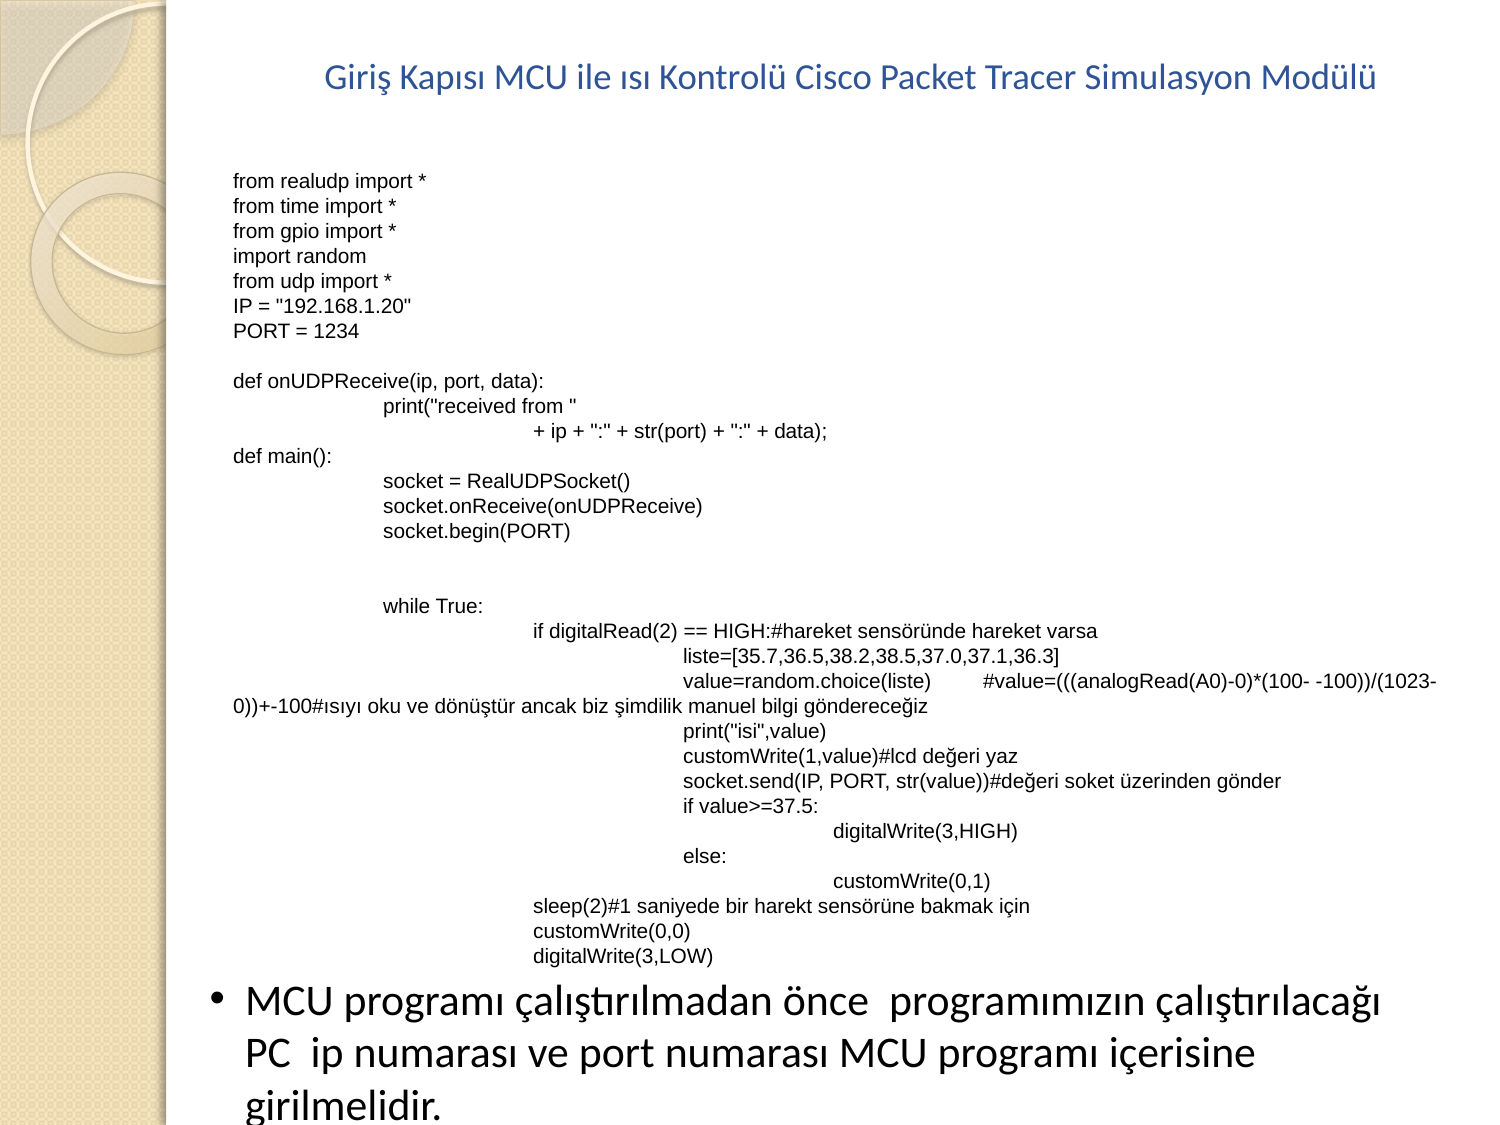

# Giriş Kapısı MCU ile ısı Kontrolü Cisco Packet Tracer Simulasyon Modülü
from realudp import *
from time import *
from gpio import *
import random
from udp import *
IP = "192.168.1.20"
PORT = 1234

def onUDPReceive(ip, port, data):
	print("received from "
		+ ip + ":" + str(port) + ":" + data);
def main():
	socket = RealUDPSocket()
	socket.onReceive(onUDPReceive)
	socket.begin(PORT)

	while True:
		if digitalRead(2) == HIGH:#hareket sensöründe hareket varsa
 			liste=[35.7,36.5,38.2,38.5,37.0,37.1,36.3]
 			value=random.choice(liste)	#value=(((analogRead(A0)-0)*(100- -100))/(1023-0))+-100#ısıyı oku ve dönüştür ancak biz şimdilik manuel bilgi göndereceğiz
 			print("isi",value)
 			customWrite(1,value)#lcd değeri yaz
 			socket.send(IP, PORT, str(value))#değeri soket üzerinden gönder
 			if value>=37.5:
 				digitalWrite(3,HIGH)
 			else:
				customWrite(0,1)
		sleep(2)#1 saniyede bir harekt sensörüne bakmak için
		customWrite(0,0)
		digitalWrite(3,LOW)
MCU programı çalıştırılmadan önce  programımızın çalıştırılacağı PC  ip numarası ve port numarası MCU programı içerisine girilmelidir.